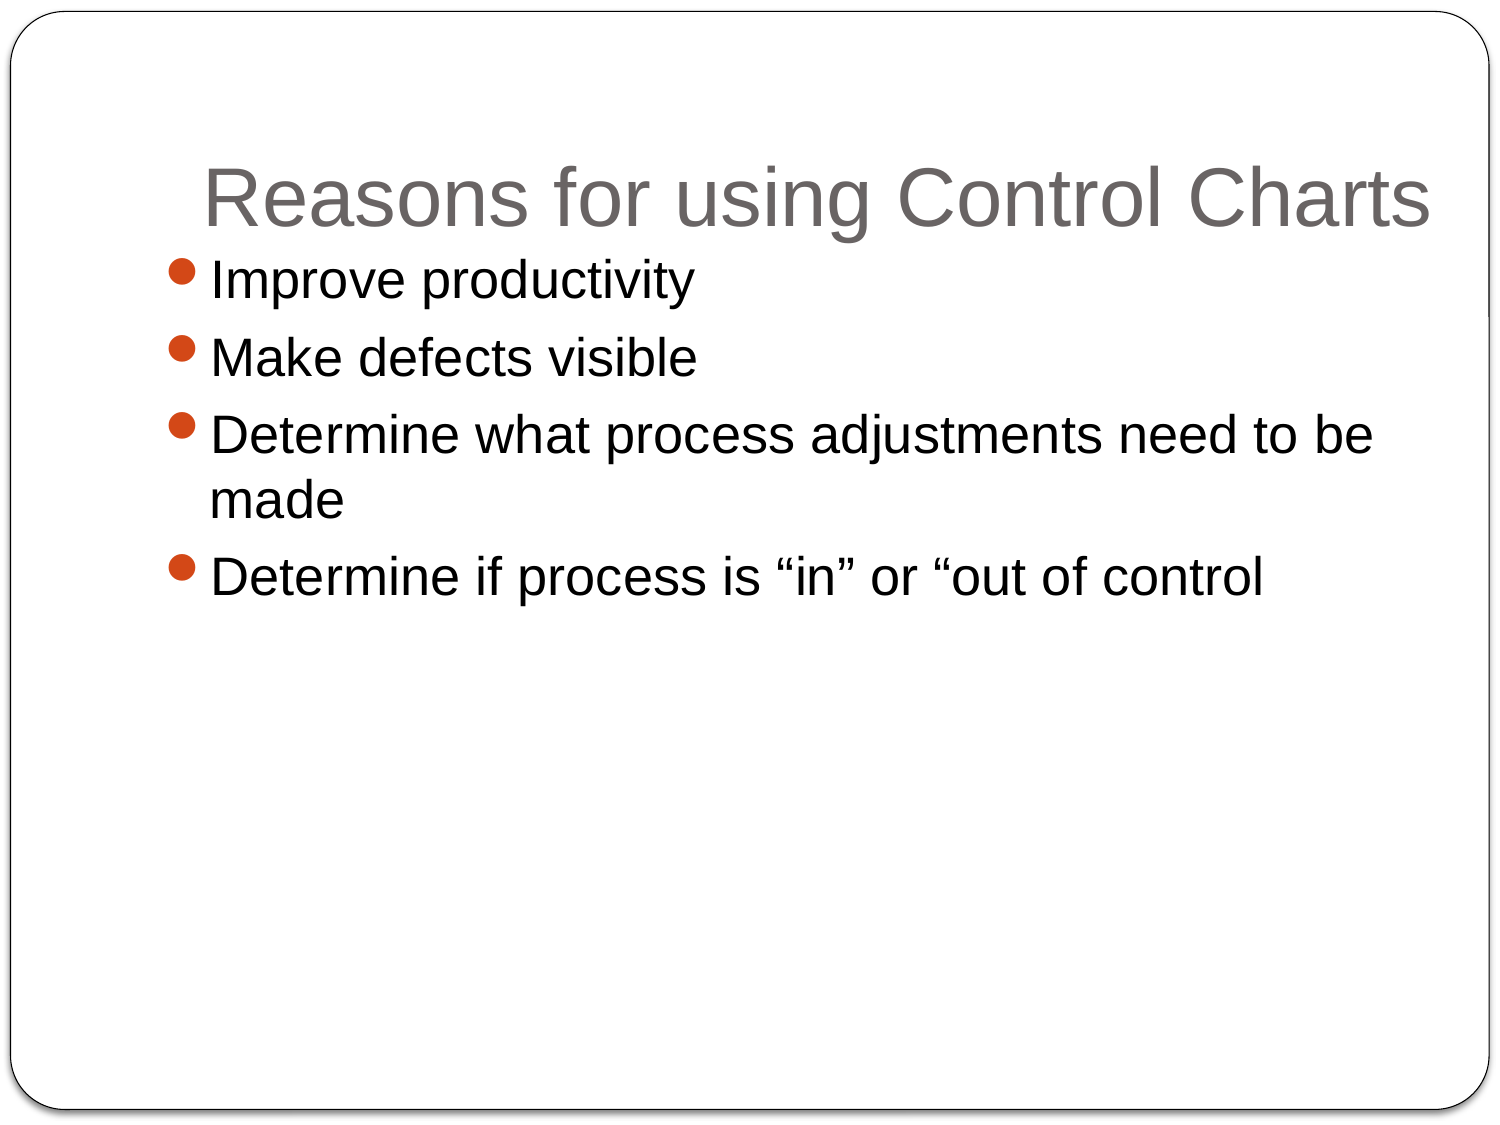

# Reasons for using Control Charts
Improve productivity
Make defects visible
Determine what process adjustments need to be made
Determine if process is “in” or “out of control